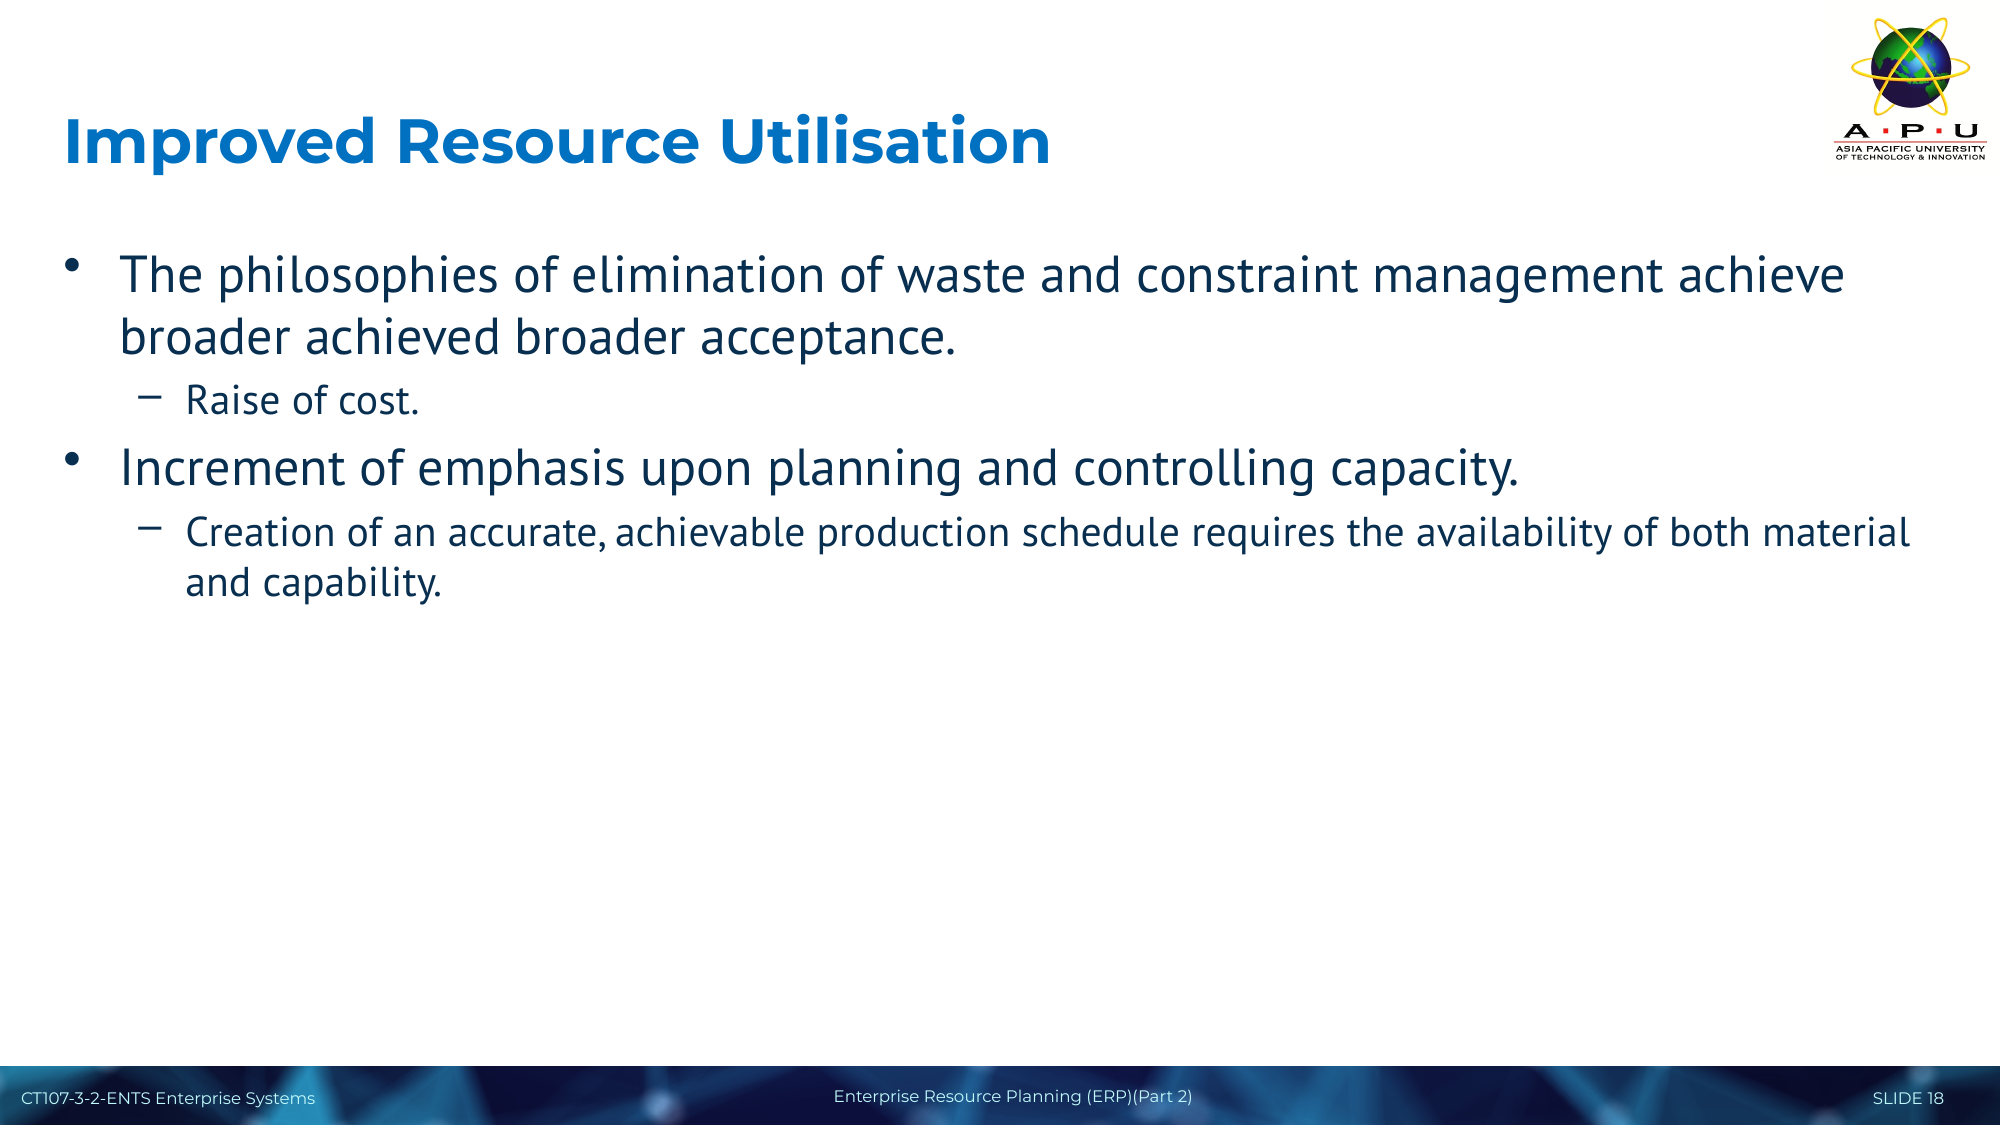

# Improved Resource Utilisation
The philosophies of elimination of waste and constraint management achieve broader achieved broader acceptance.
Raise of cost.
Increment of emphasis upon planning and controlling capacity.
Creation of an accurate, achievable production schedule requires the availability of both material and capability.